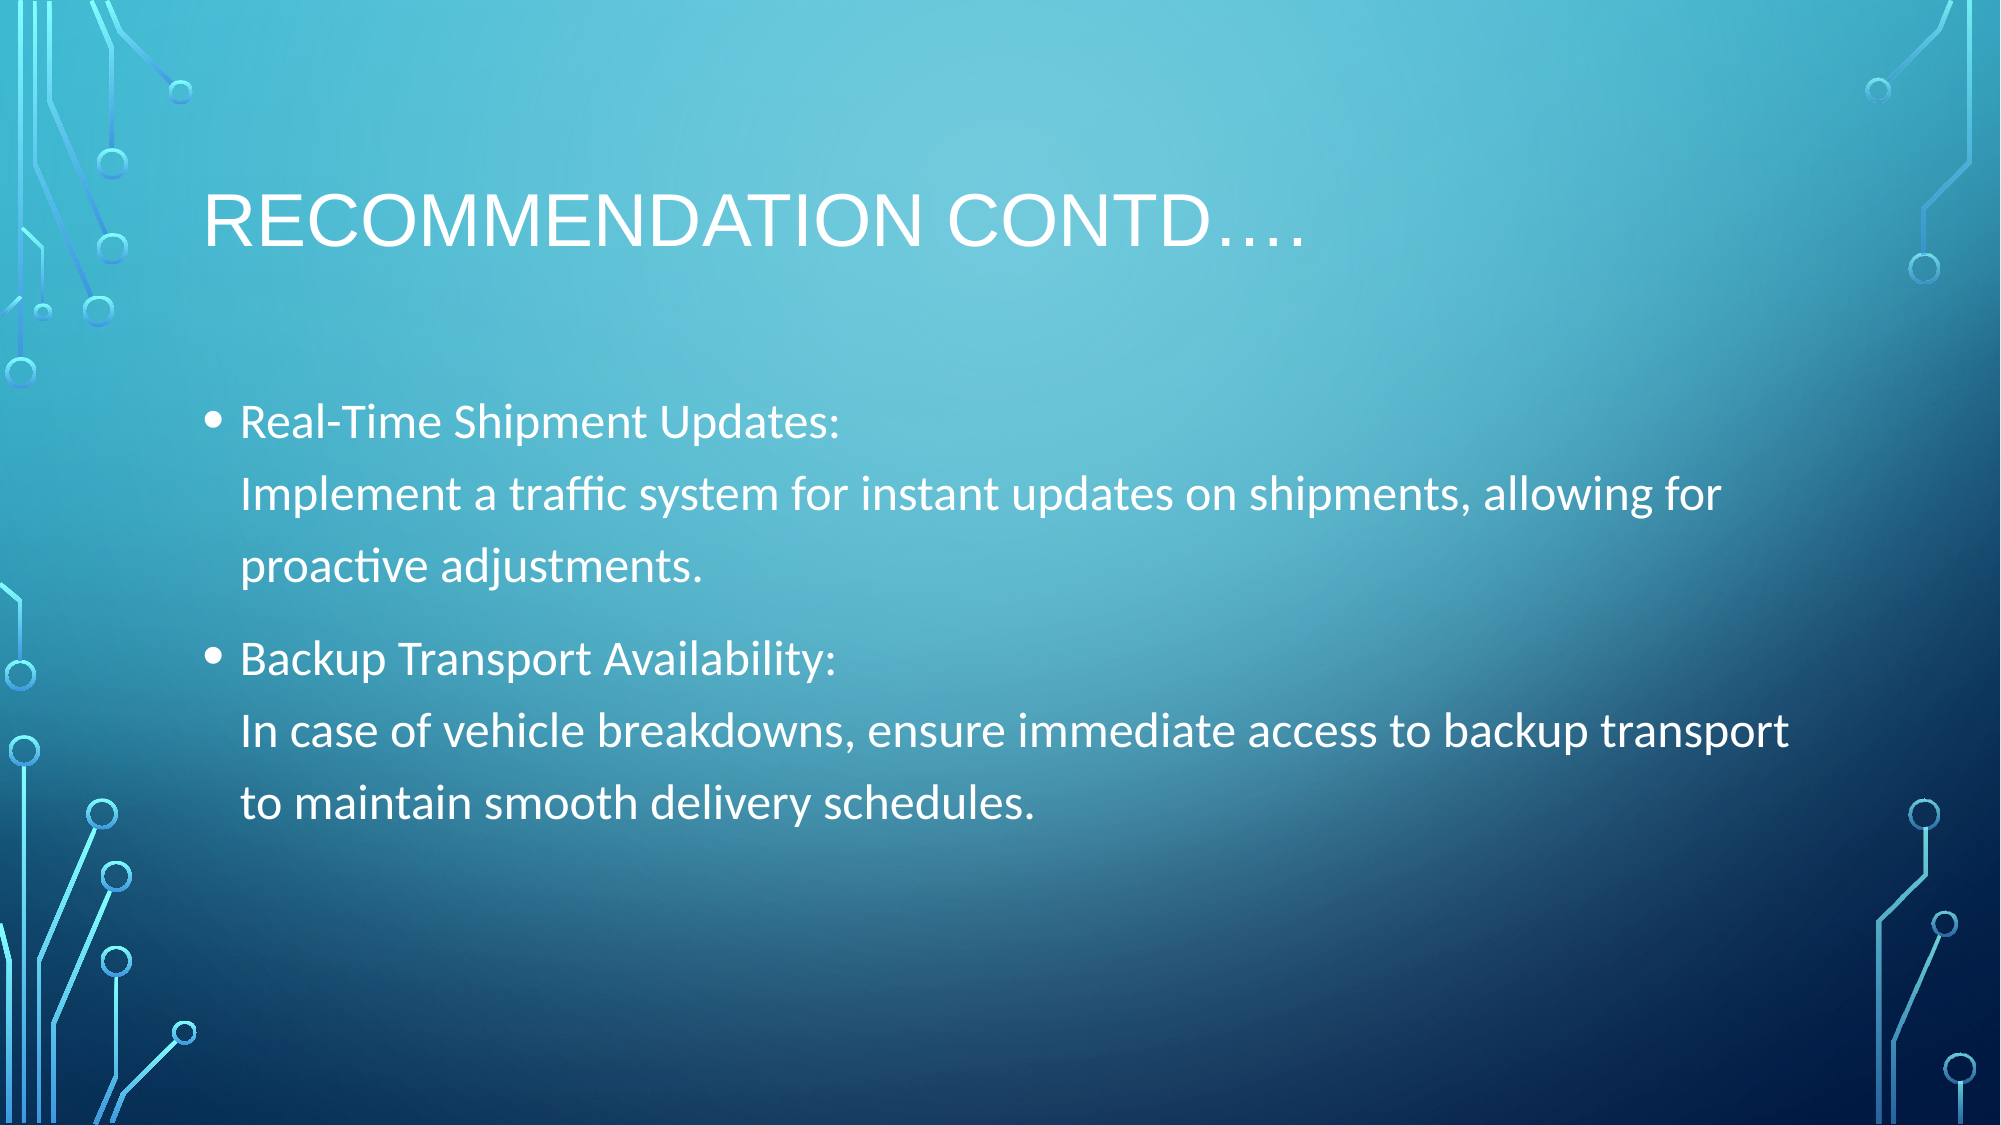

# Recommendation Contd….
Real-Time Shipment Updates:
Implement a traffic system for instant updates on shipments, allowing for proactive adjustments.
Backup Transport Availability:
In case of vehicle breakdowns, ensure immediate access to backup transport to maintain smooth delivery schedules.